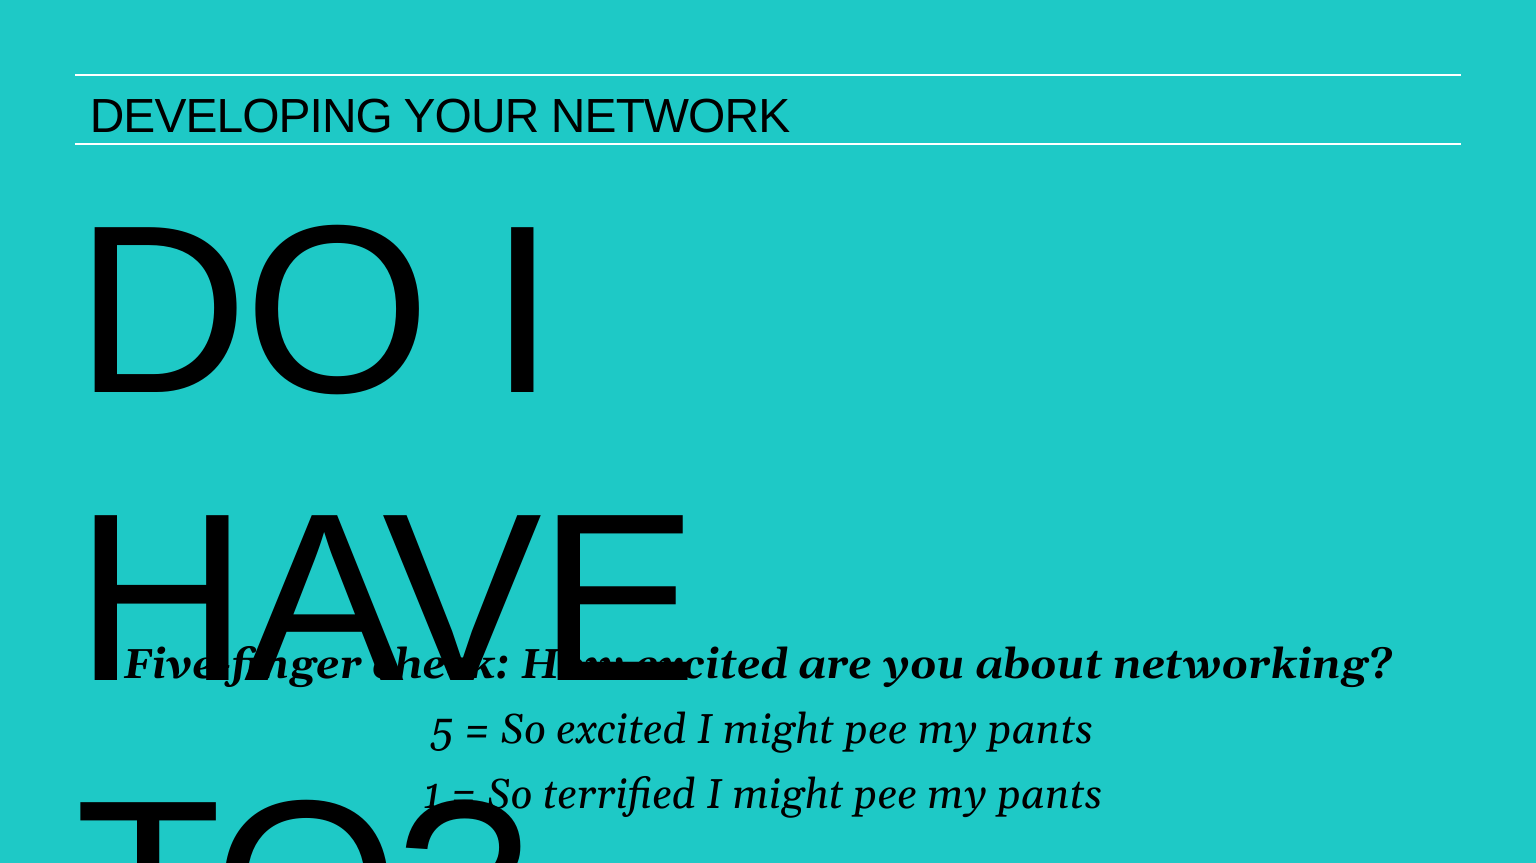

DEVELOPING YOUR NETWORK
DO I HAVE TO?
Five-finger check: How excited are you about networking?
5 = So excited I might pee my pants
1 = So terrified I might pee my pants